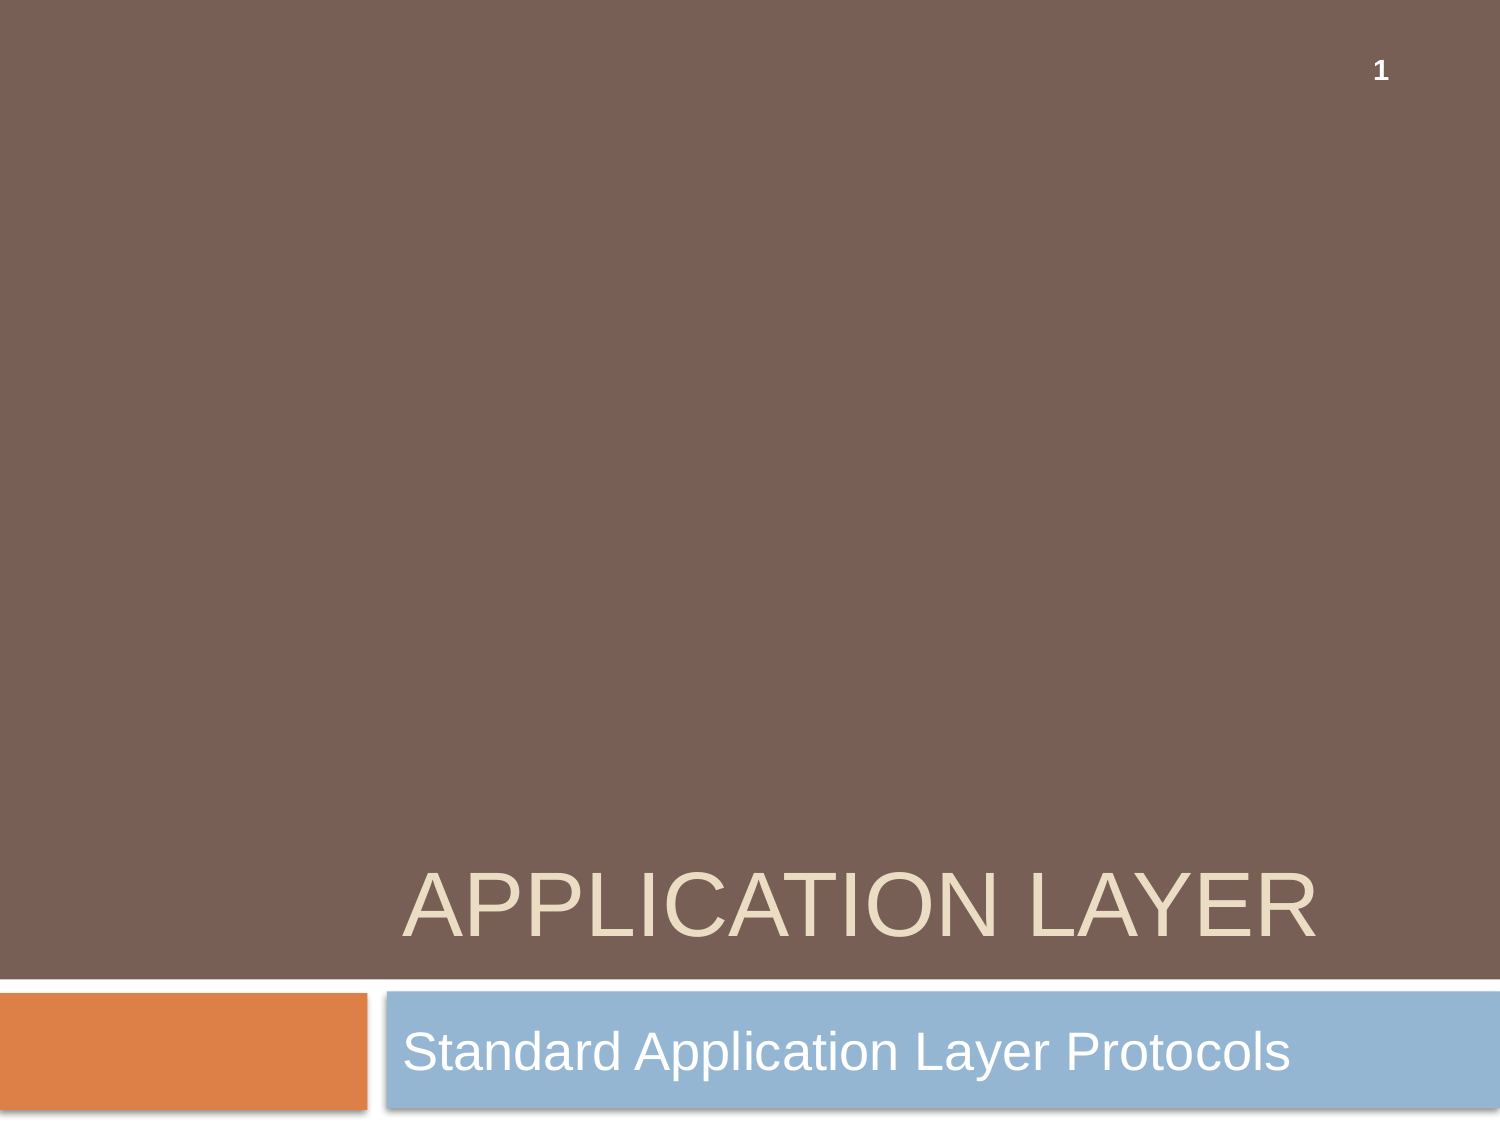

1
# Application Layer
Standard Application Layer Protocols